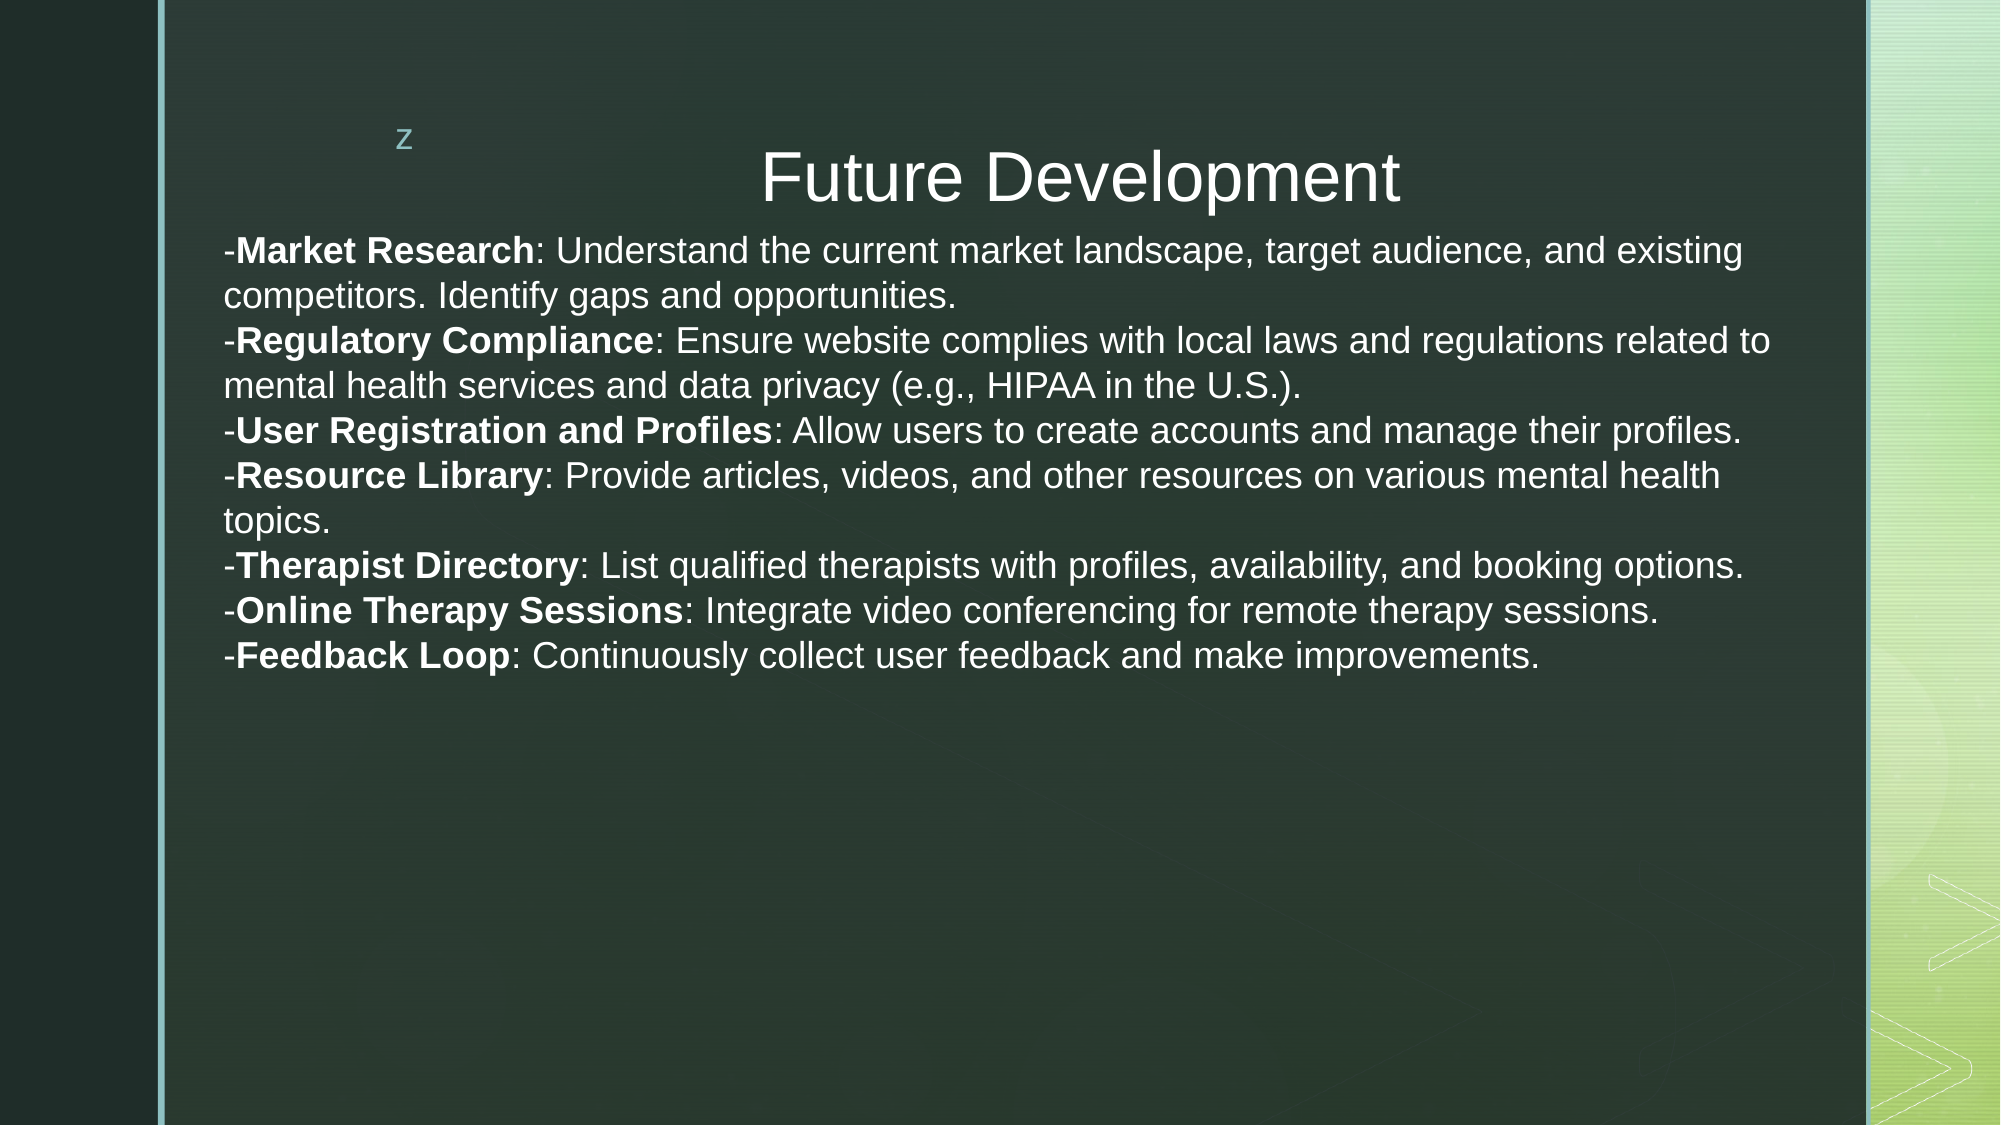

# Future Development
-Market Research: Understand the current market landscape, target audience, and existing competitors. Identify gaps and opportunities.
-Regulatory Compliance: Ensure website complies with local laws and regulations related to mental health services and data privacy (e.g., HIPAA in the U.S.).
-User Registration and Profiles: Allow users to create accounts and manage their profiles.
-Resource Library: Provide articles, videos, and other resources on various mental health topics.
-Therapist Directory: List qualified therapists with profiles, availability, and booking options.
-Online Therapy Sessions: Integrate video conferencing for remote therapy sessions.
-Feedback Loop: Continuously collect user feedback and make improvements.